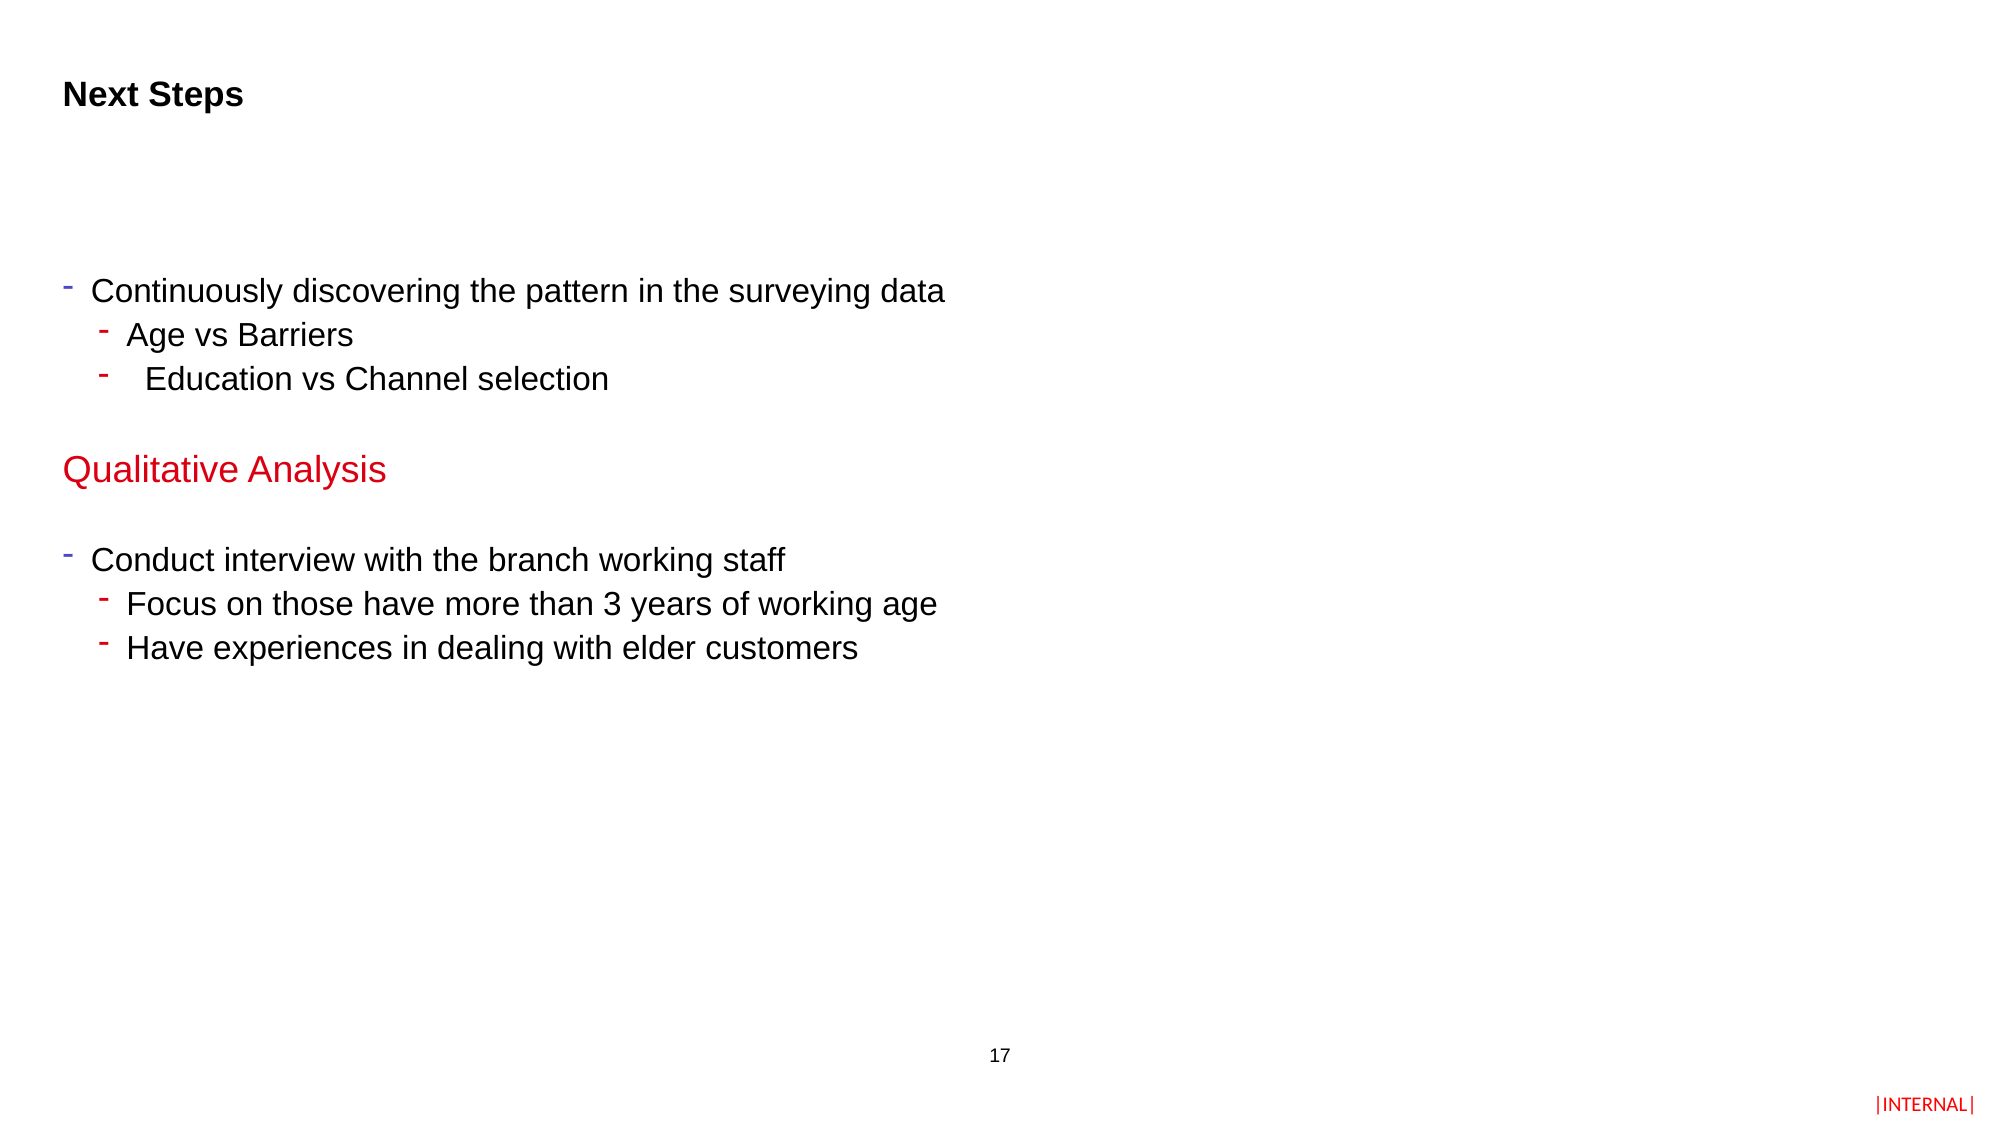

# Next Steps

Continuously discovering the pattern in the surveying data
Age vs Barriers
Education vs Channel selection

Qualitative Analysis

Conduct interview with the branch working staff
Focus on those have more than 3 years of working age
Have experiences in dealing with elder customers